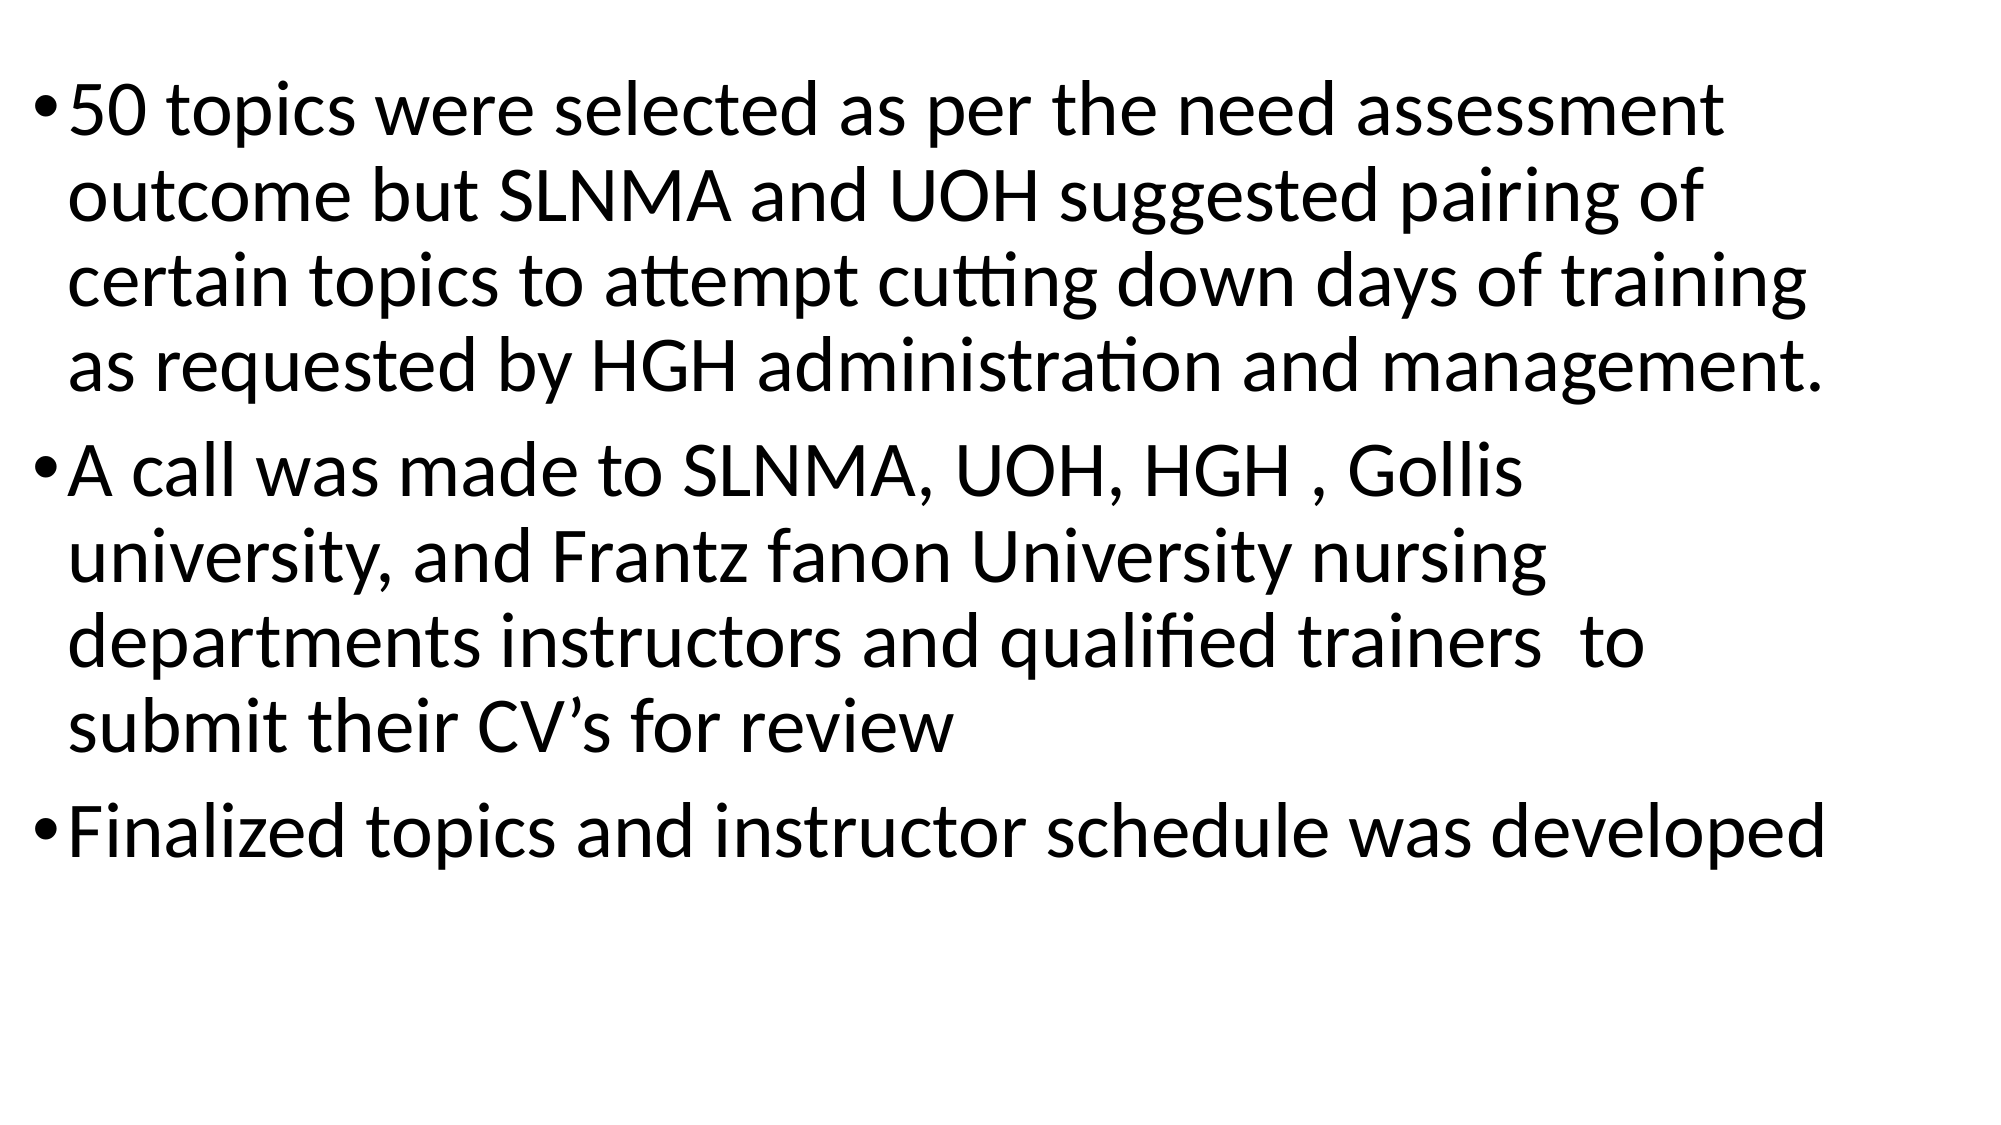

50 topics were selected as per the need assessment outcome but SLNMA and UOH suggested pairing of certain topics to attempt cutting down days of training as requested by HGH administration and management.
A call was made to SLNMA, UOH, HGH , Gollis university, and Frantz fanon University nursing departments instructors and qualified trainers  to submit their CV’s for review
Finalized topics and instructor schedule was developed
#